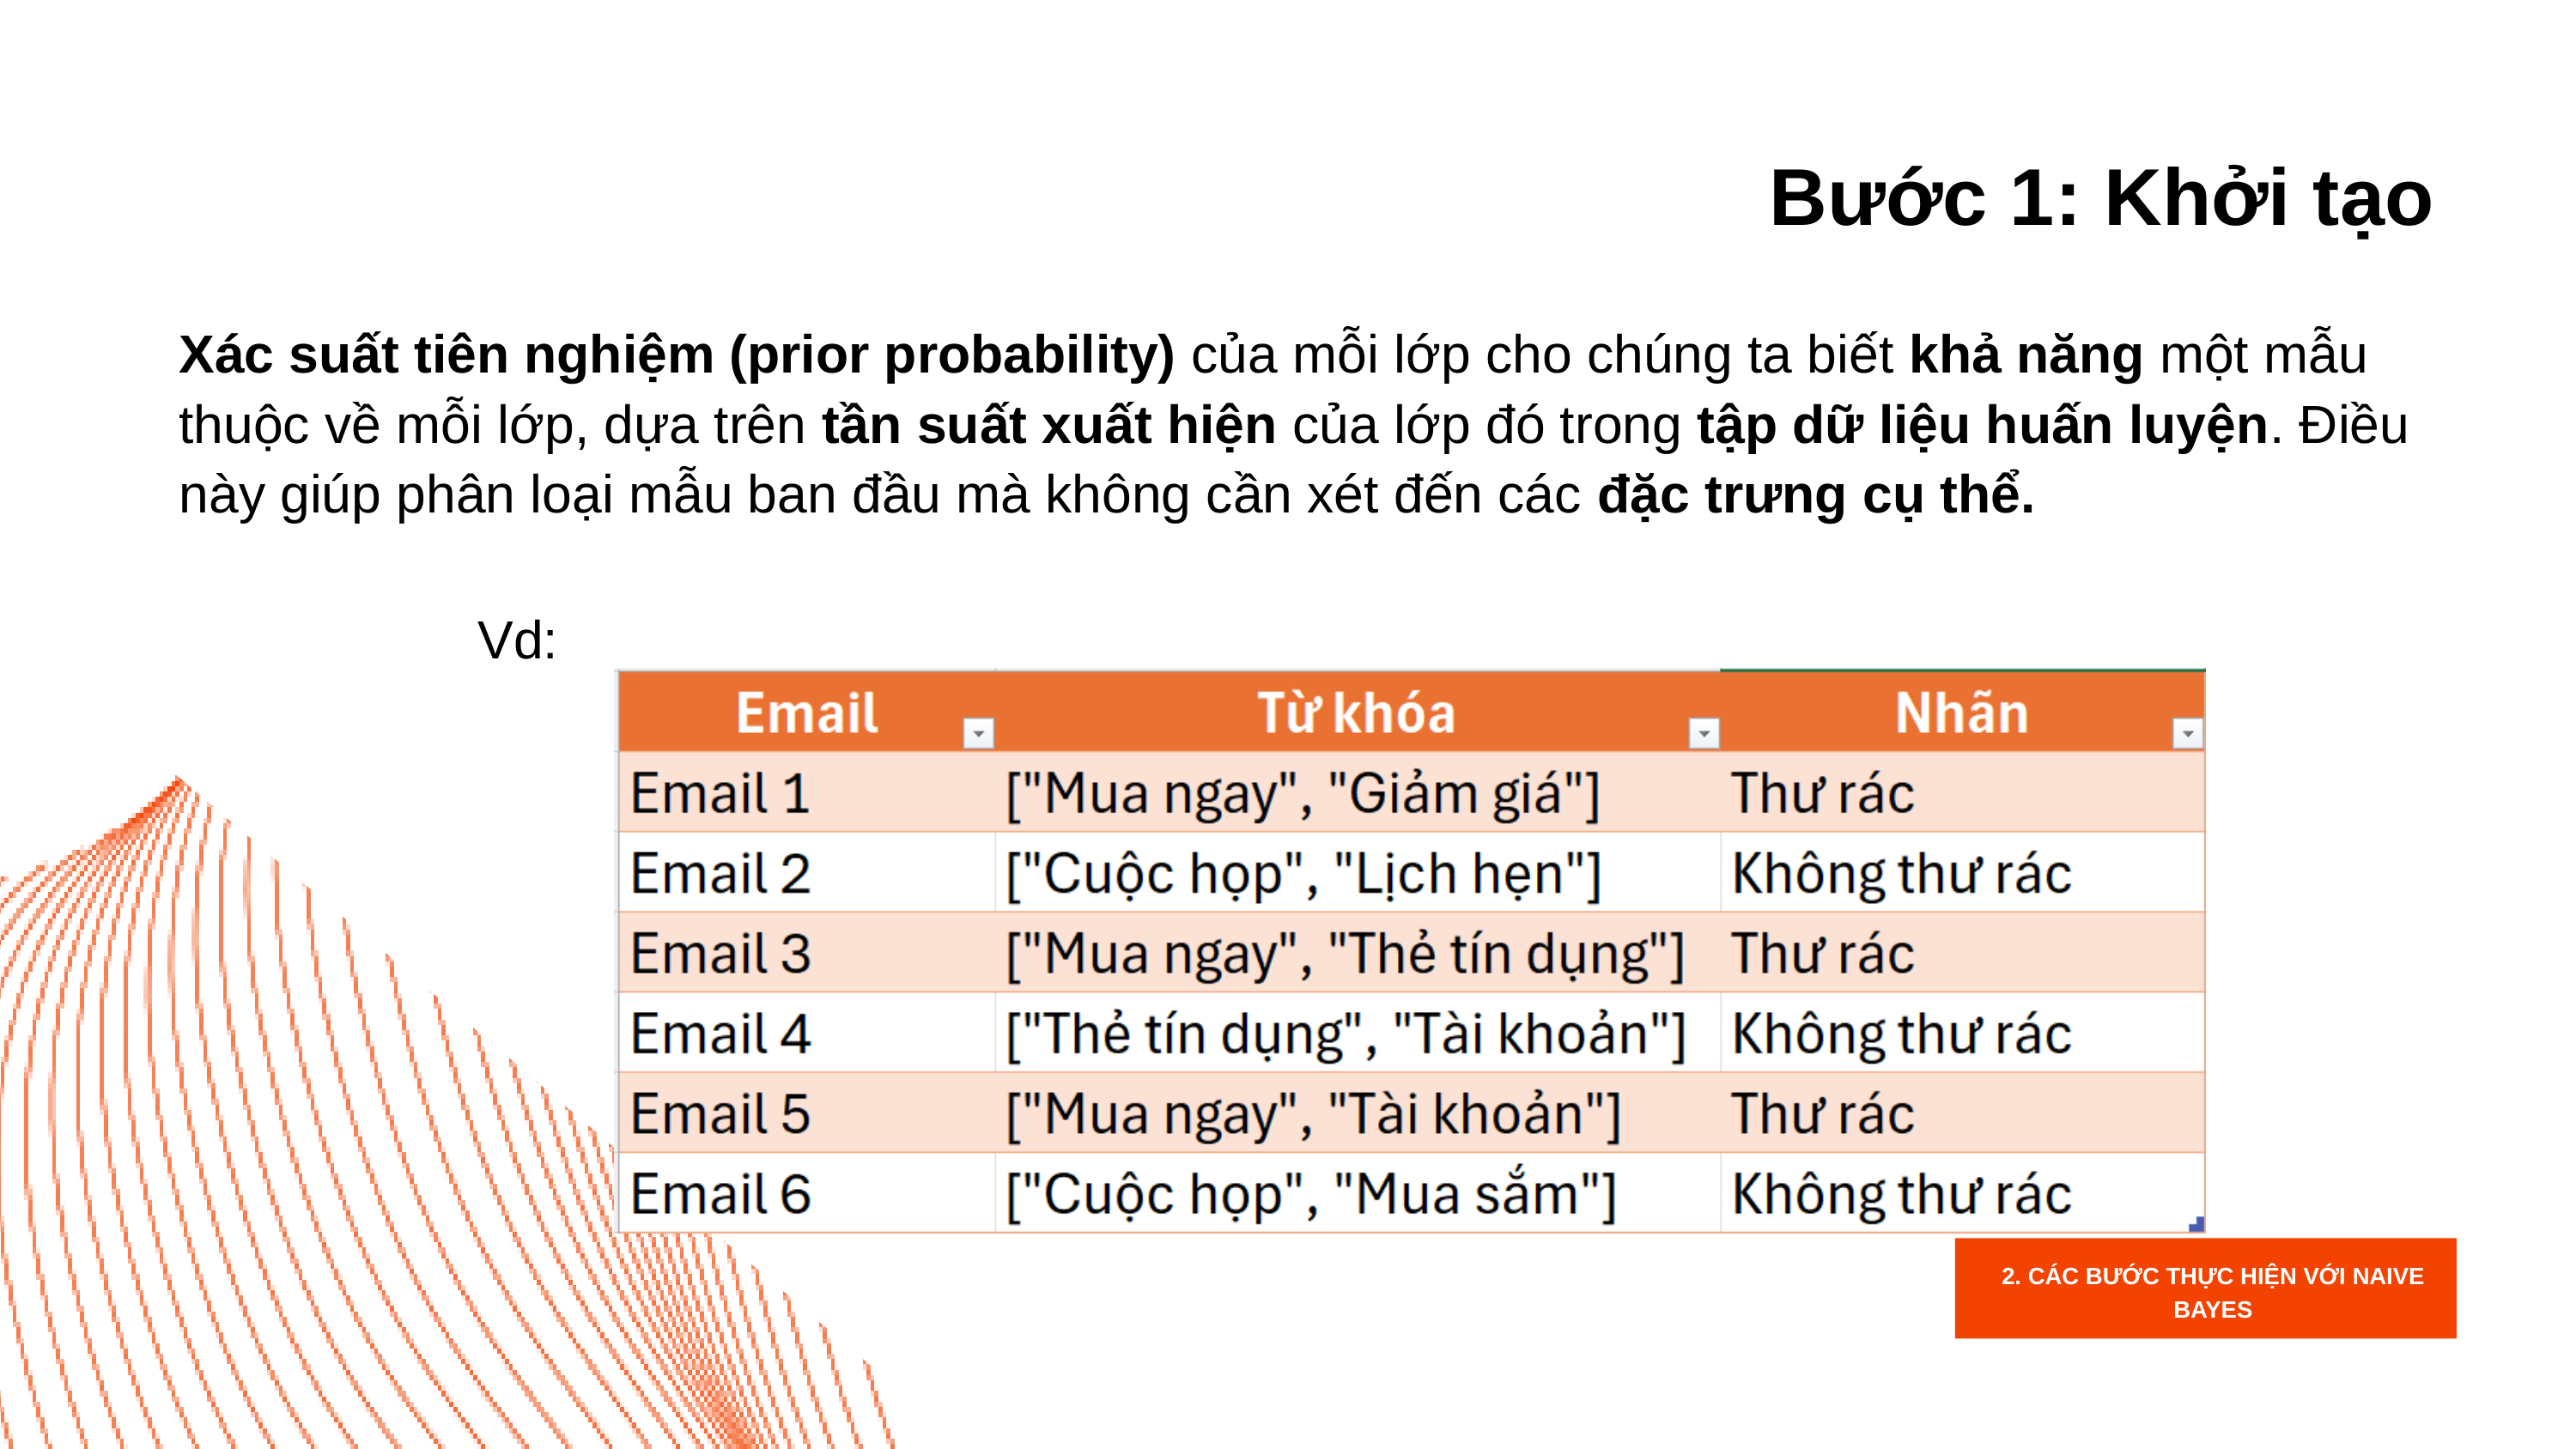

Bước 1: Khởi tạo
Xác suất tiên nghiệm (prior probability) của mỗi lớp cho chúng ta biết khả năng một mẫu thuộc về mỗi lớp, dựa trên tần suất xuất hiện của lớp đó trong tập dữ liệu huấn luyện. Điều này giúp phân loại mẫu ban đầu mà không cần xét đến các đặc trưng cụ thể.
Vd:

2. CÁC BƯỚC THỰC HIỆN VỚI NAIVE BAYES